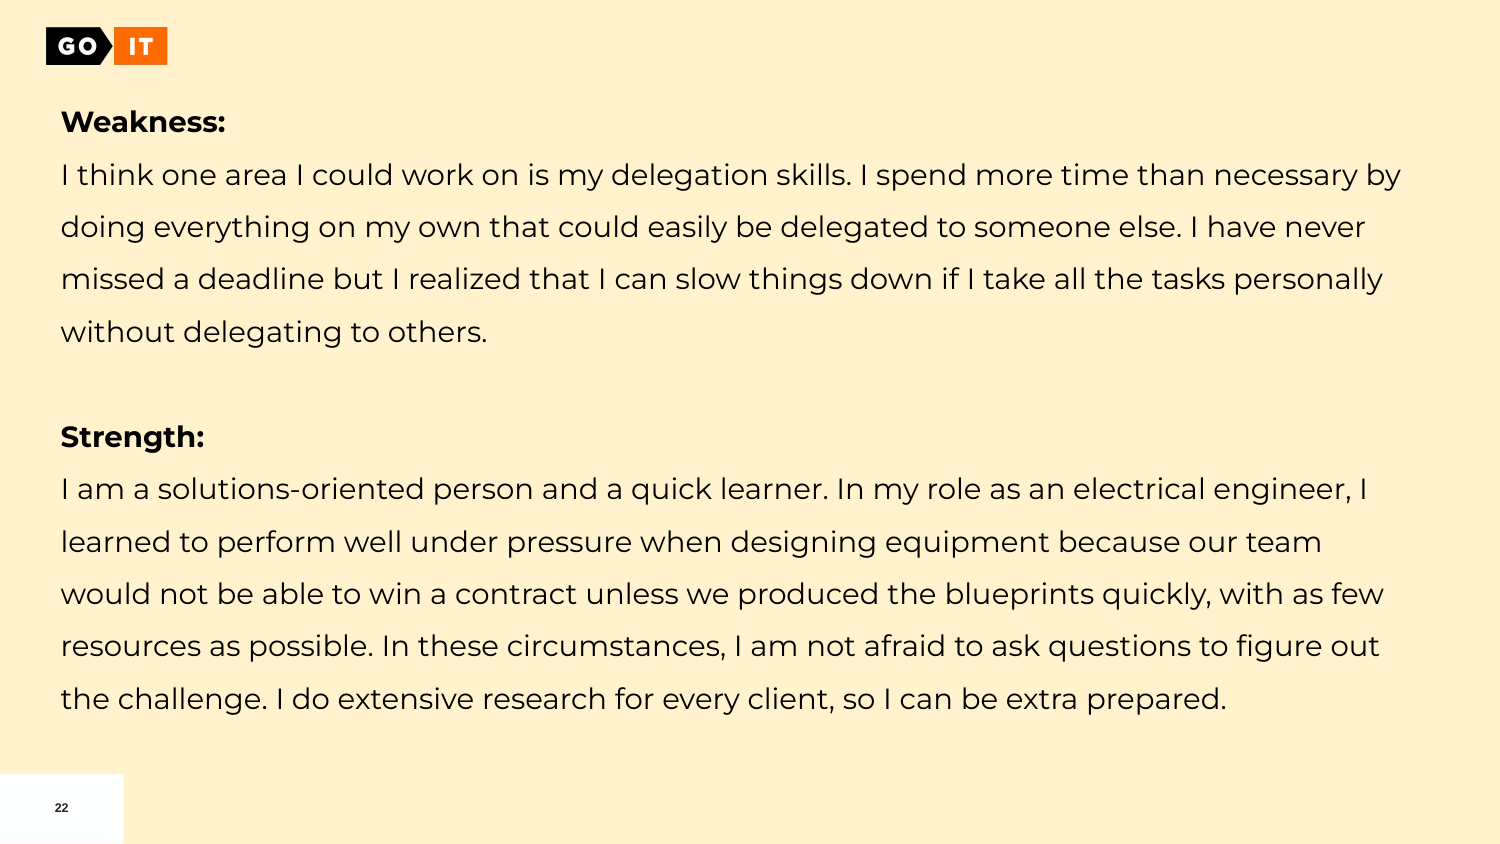

Weakness:
I think one area I could work on is my delegation skills. I spend more time than necessary by doing everything on my own that could easily be delegated to someone else. I have never missed a deadline but I realized that I can slow things down if I take all the tasks personally without delegating to others.

Strength:
I am a solutions-oriented person and a quick learner. In my role as an electrical engineer, I learned to perform well under pressure when designing equipment because our team would not be able to win a contract unless we produced the blueprints quickly, with as few resources as possible. In these circumstances, I am not afraid to ask questions to figure out the challenge. I do extensive research for every client, so I can be extra prepared.